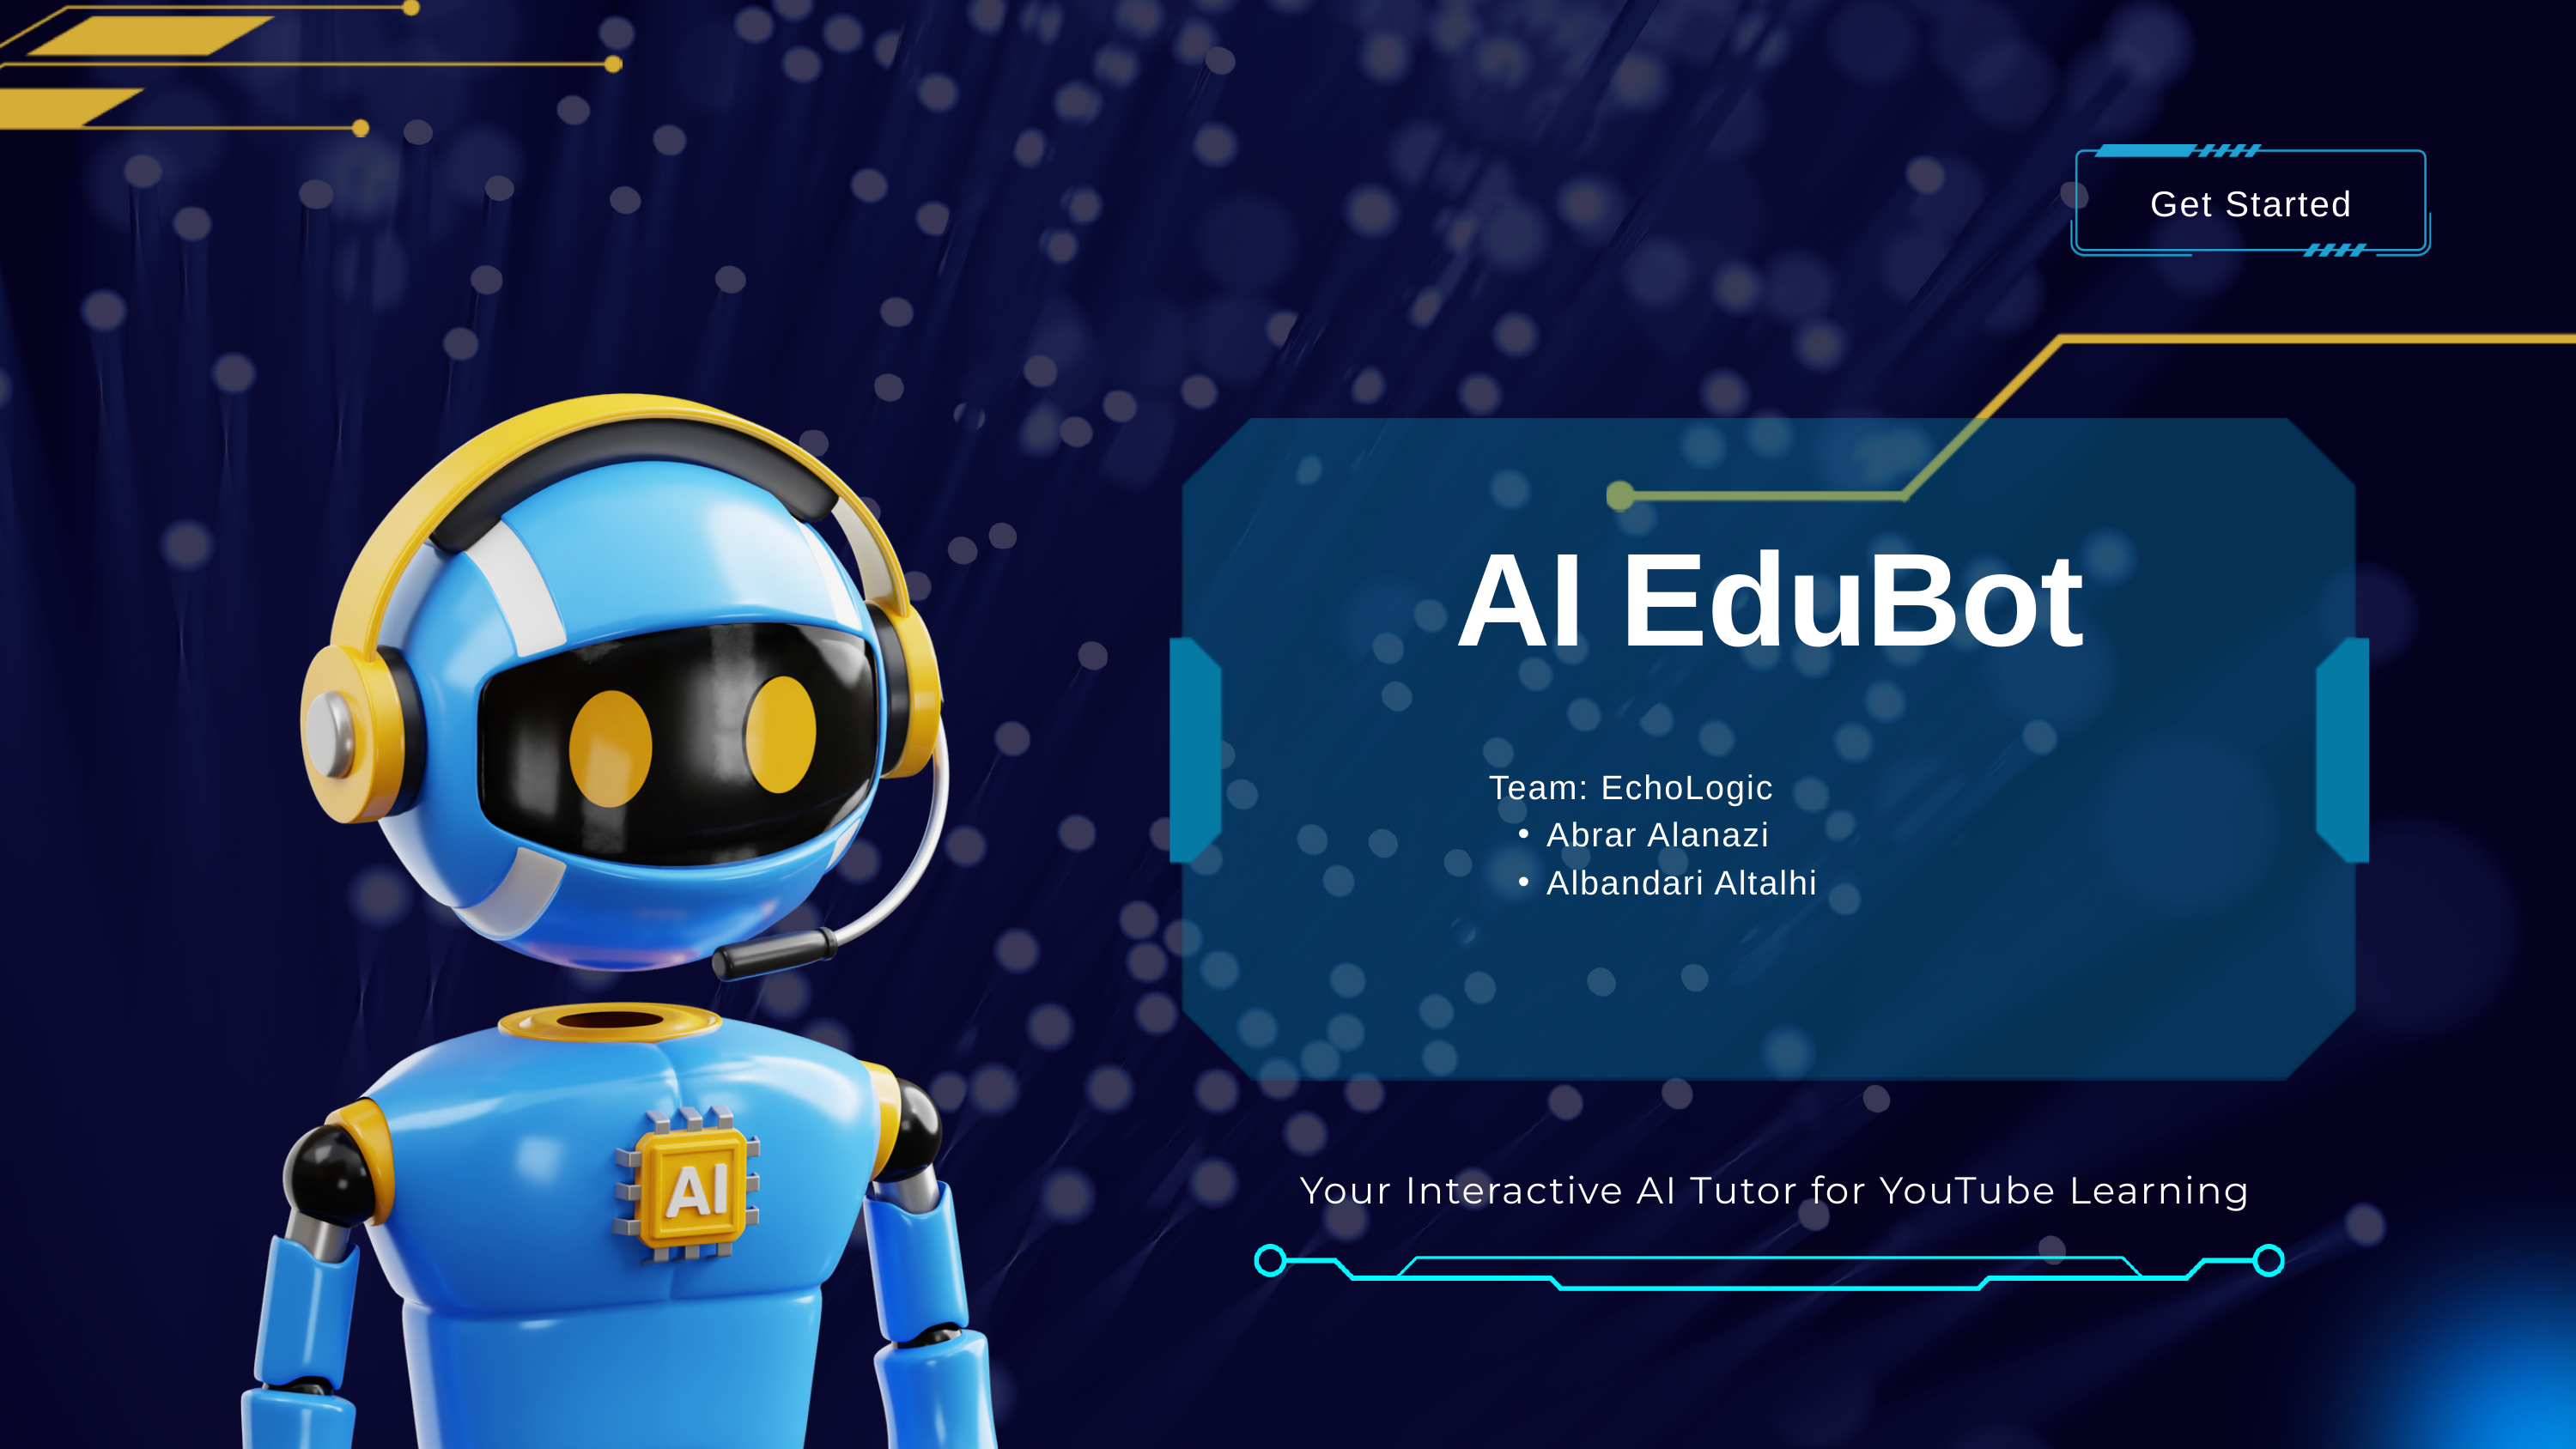

Get Started

AI EduBot
Team: EchoLogic
Abrar Alanazi
Albandari Altalhi

Your Interactive AI Tutor for YouTube Learning